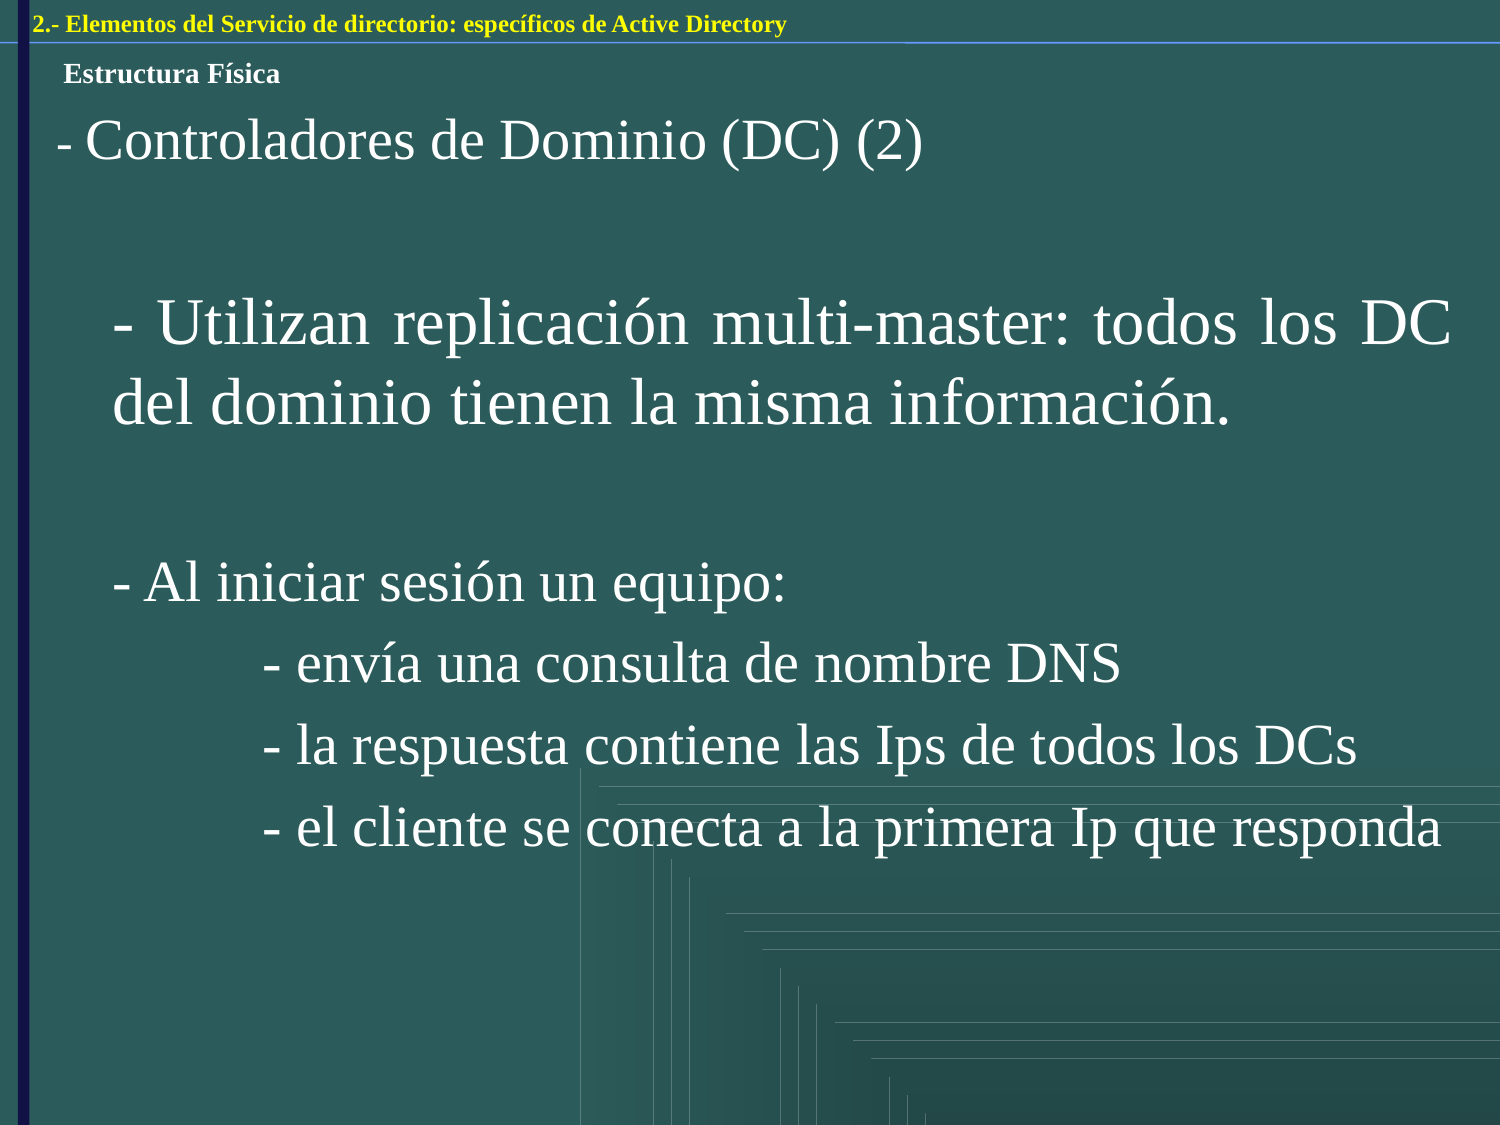

2.- Elementos del Servicio de directorio: específicos de Active Directory
 Estructura Física
- Controladores de Dominio (DC) (2)

	- Utilizan replicación multi-master: todos los DC del dominio tienen la misma información.

	- Al iniciar sesión un equipo:
		- envía una consulta de nombre DNS
		- la respuesta contiene las Ips de todos los DCs
		- el cliente se conecta a la primera Ip que responda